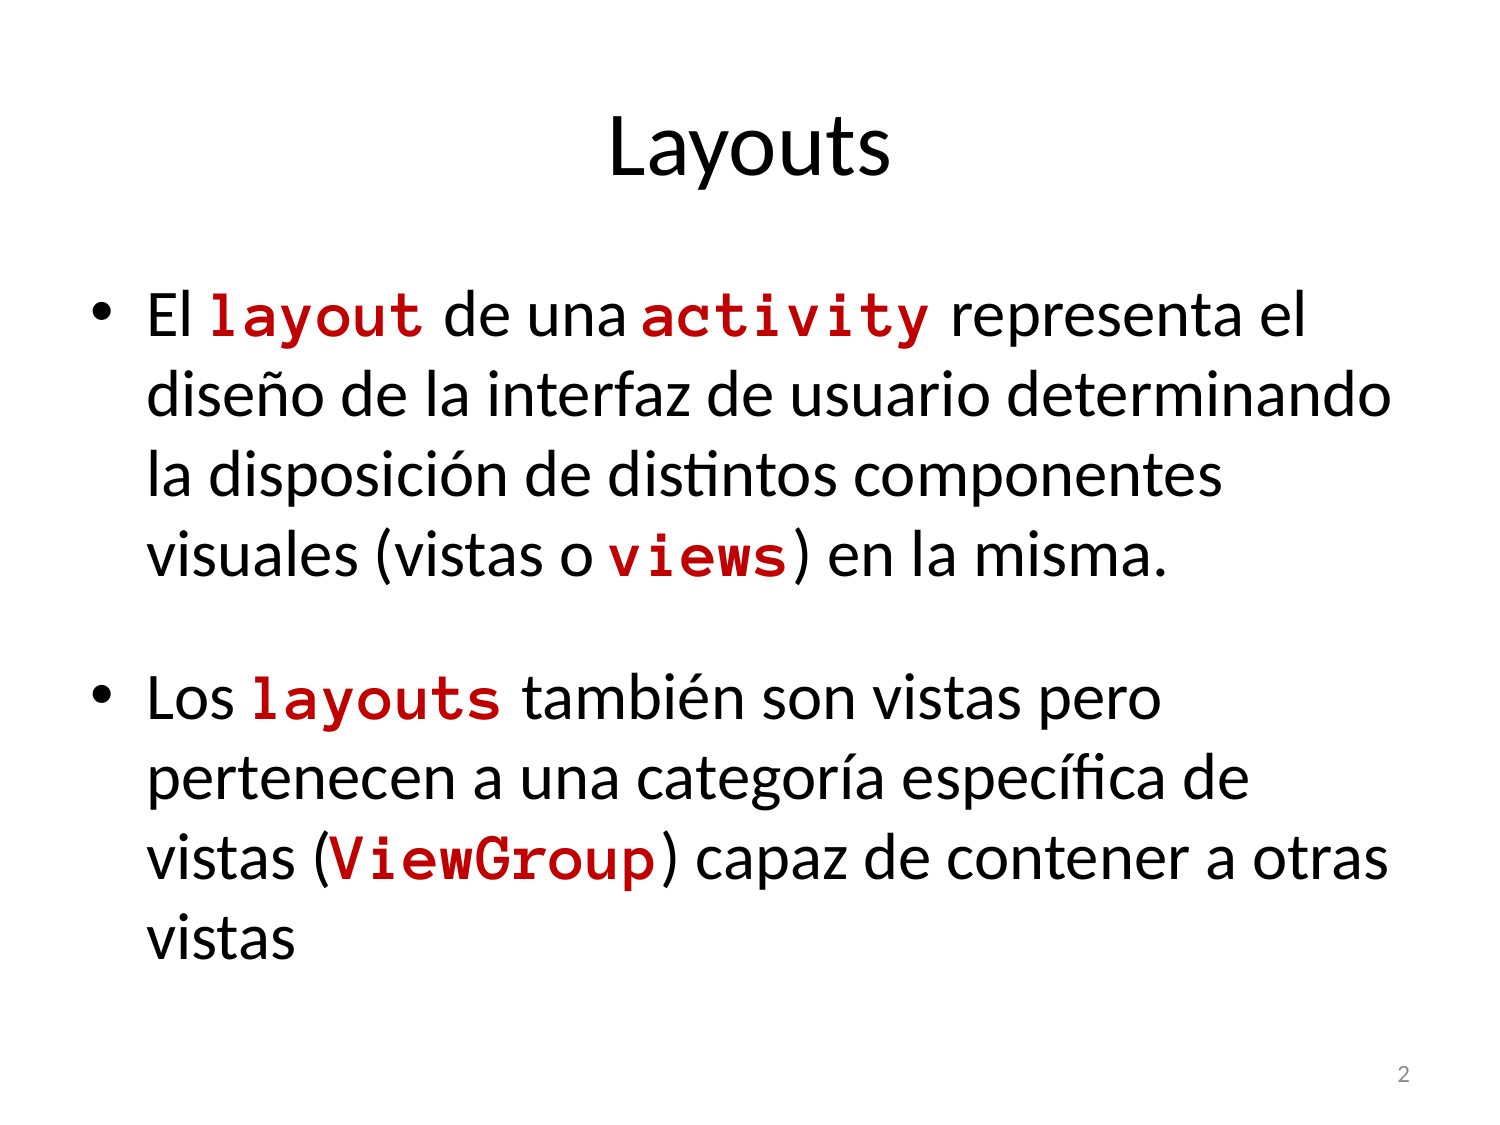

# Layouts
El layout de una activity representa el diseño de la interfaz de usuario determinando la disposición de distintos componentes visuales (vistas o views) en la misma.
Los layouts también son vistas pero pertenecen a una categoría específica de vistas (ViewGroup) capaz de contener a otras vistas
2